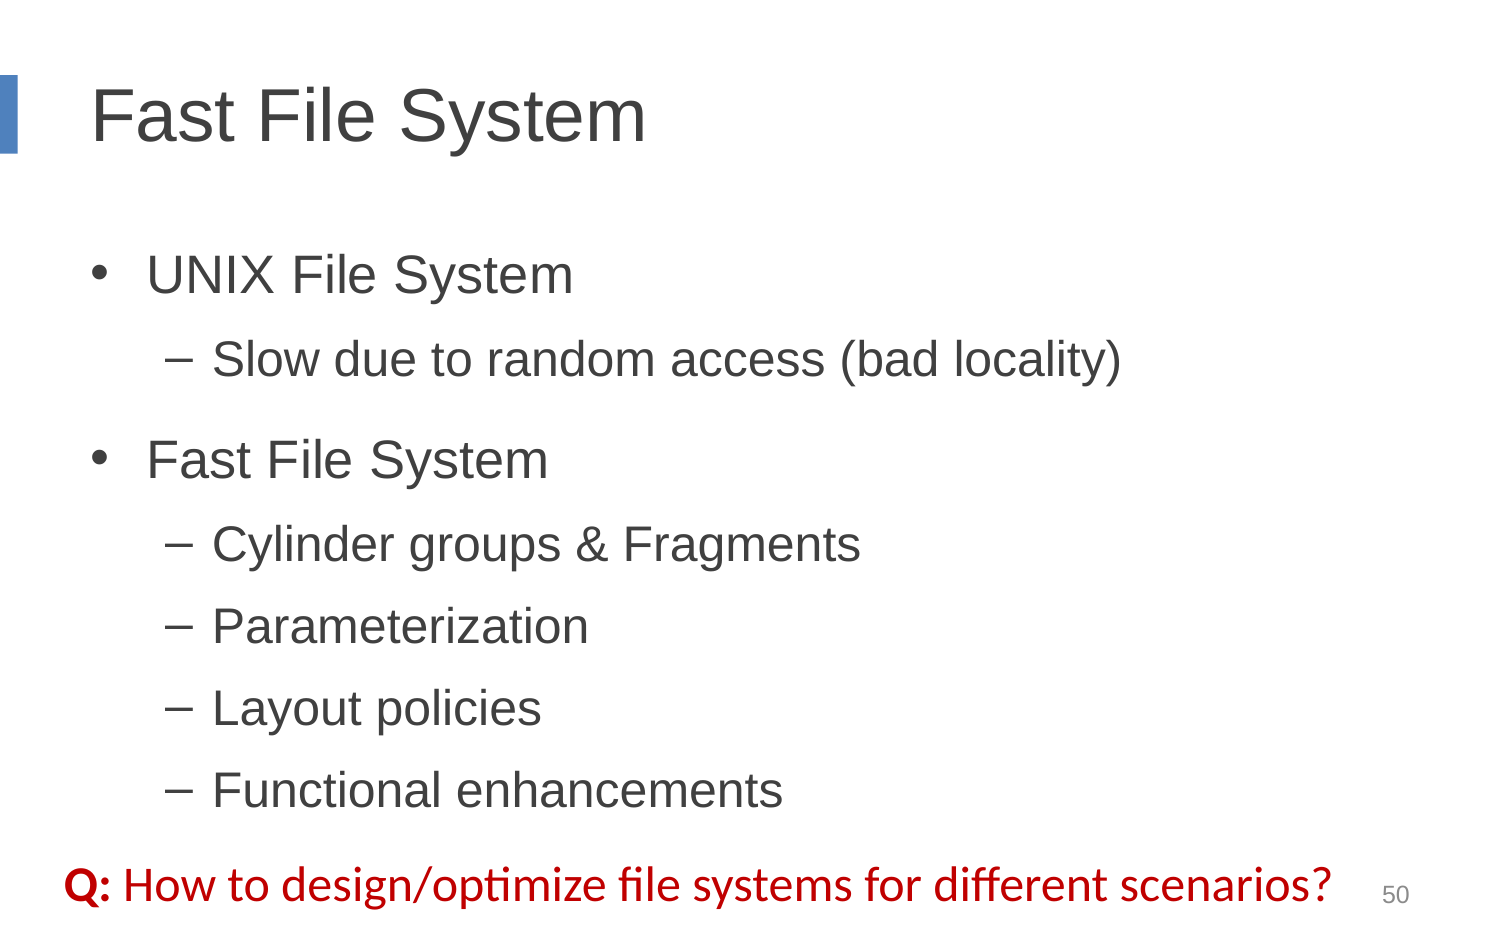

# Fast File System
UNIX File System
Slow due to random access (bad locality)
Fast File System
Cylinder groups & Fragments
Parameterization
Layout policies
Functional enhancements
Q: How to design/optimize file systems for different scenarios?
50